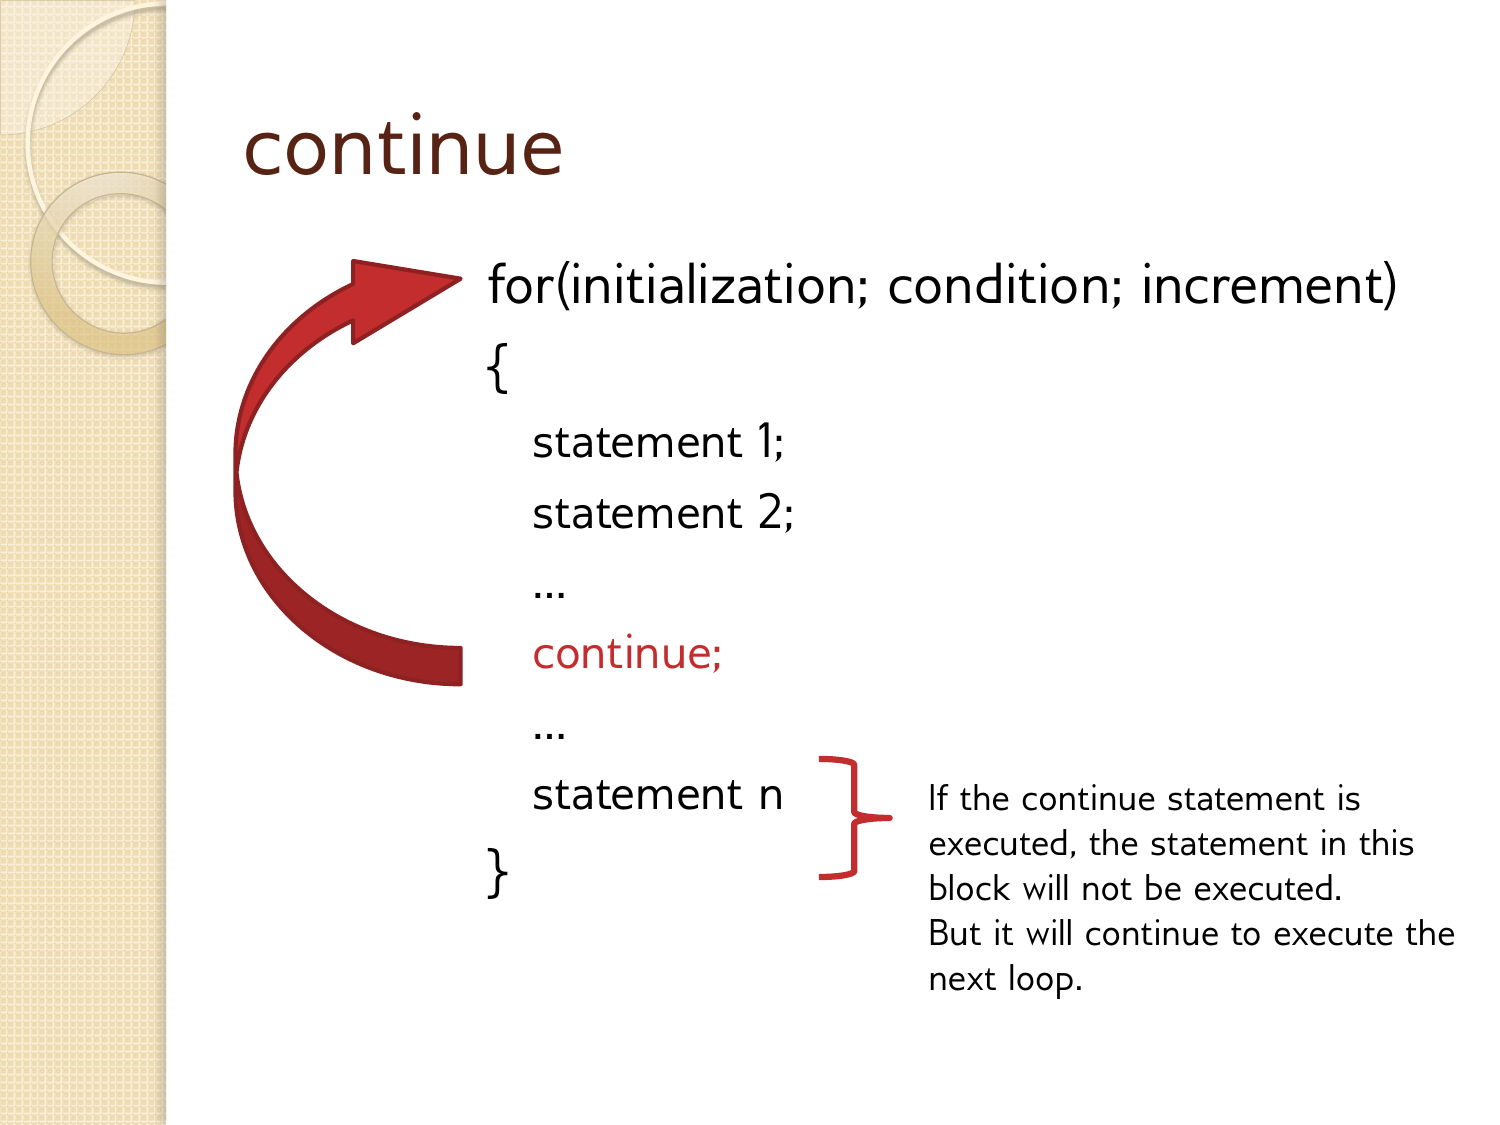

# continue
for(initialization; condition; increment)
{
statement 1;
statement 2;
…
continue;
…
statement n
}

If the continue statement is executed, the statement in this block will not be executed.
But it will continue to execute the next loop.